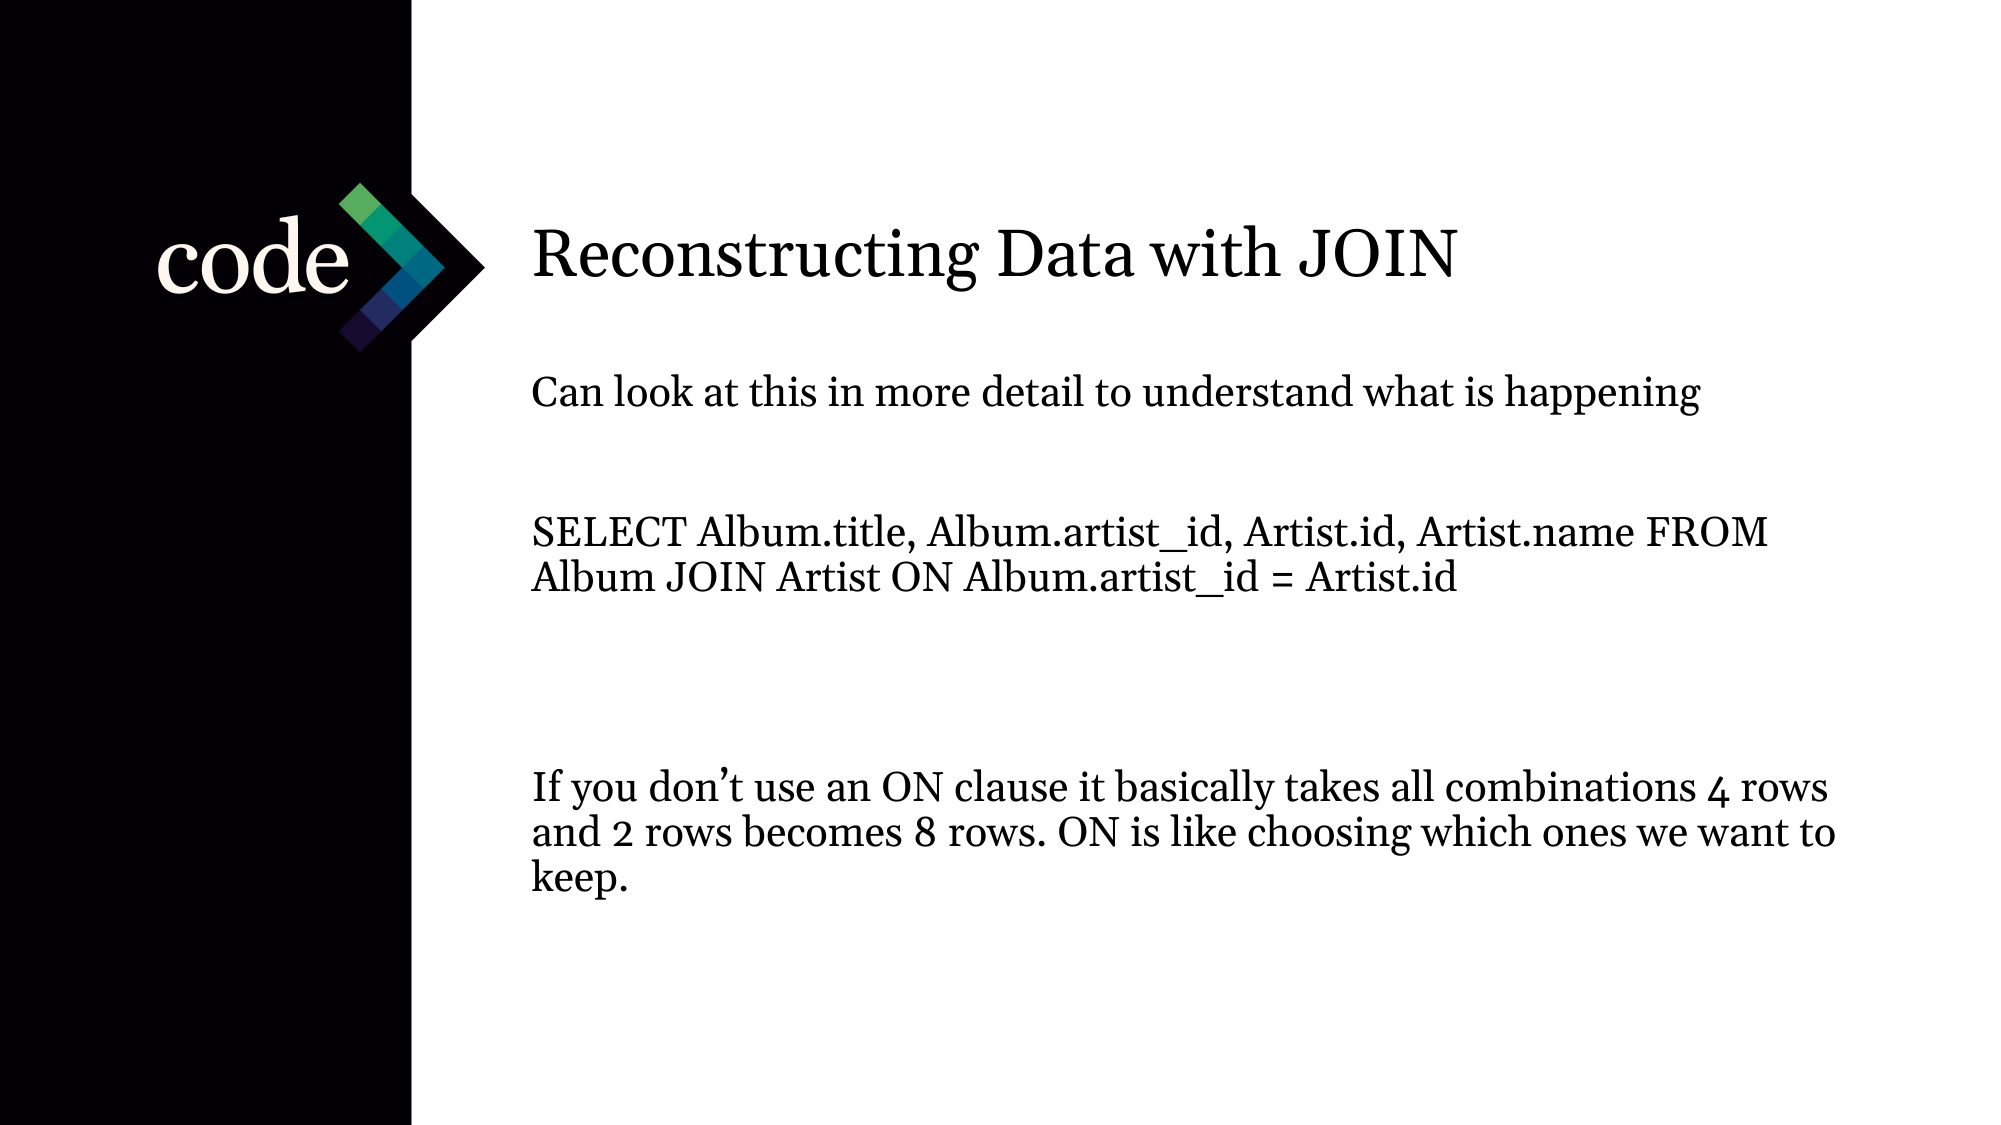

Reconstructing Data with JOIN
Can look at this in more detail to understand what is happening

SELECT Album.title, Album.artist_id, Artist.id, Artist.name FROM Album JOIN Artist ON Album.artist_id = Artist.id

If you don’t use an ON clause it basically takes all combinations 4 rows and 2 rows becomes 8 rows. ON is like choosing which ones we want to keep.